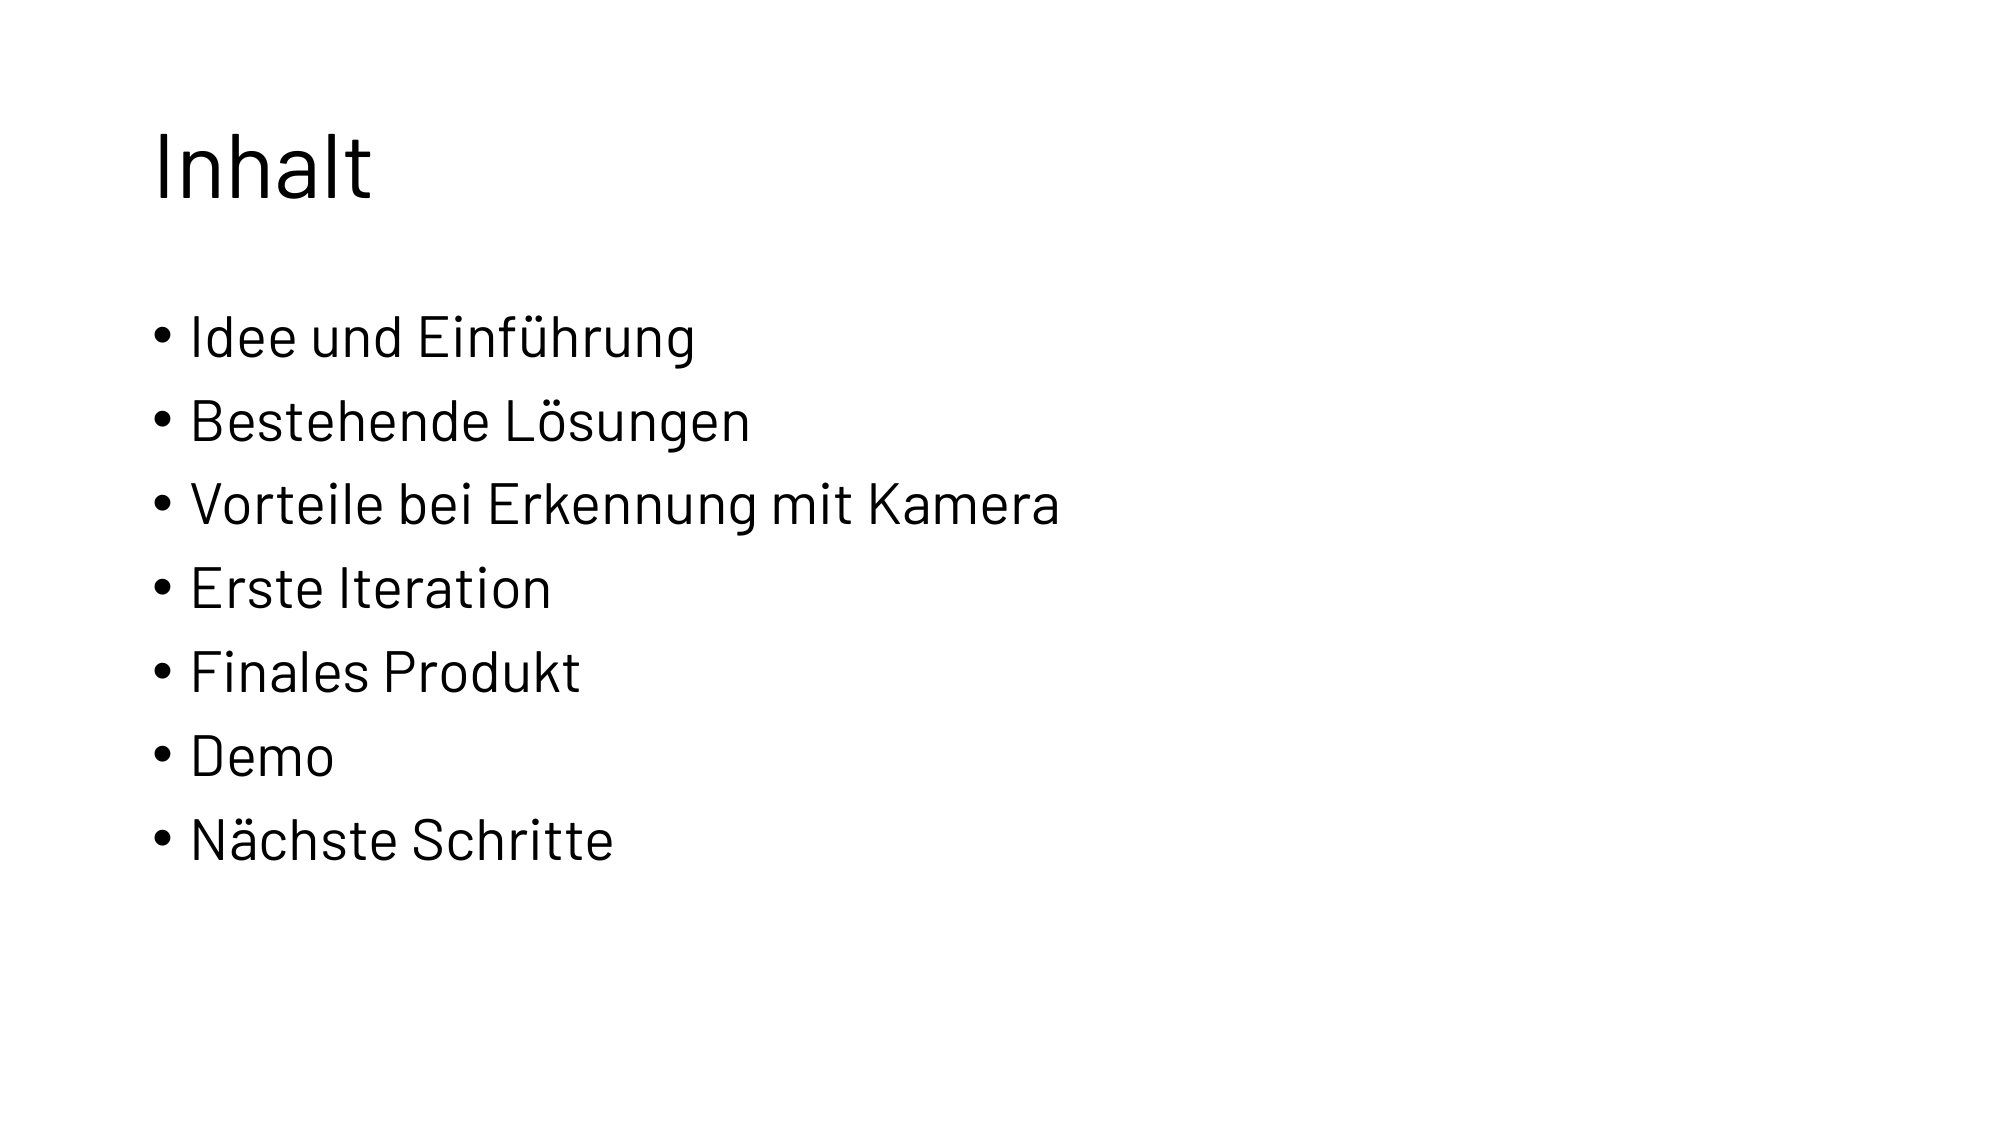

# Inhalt
Idee und Einführung
Bestehende Lösungen
Vorteile bei Erkennung mit Kamera
Erste Iteration
Finales Produkt
Demo
Nächste Schritte